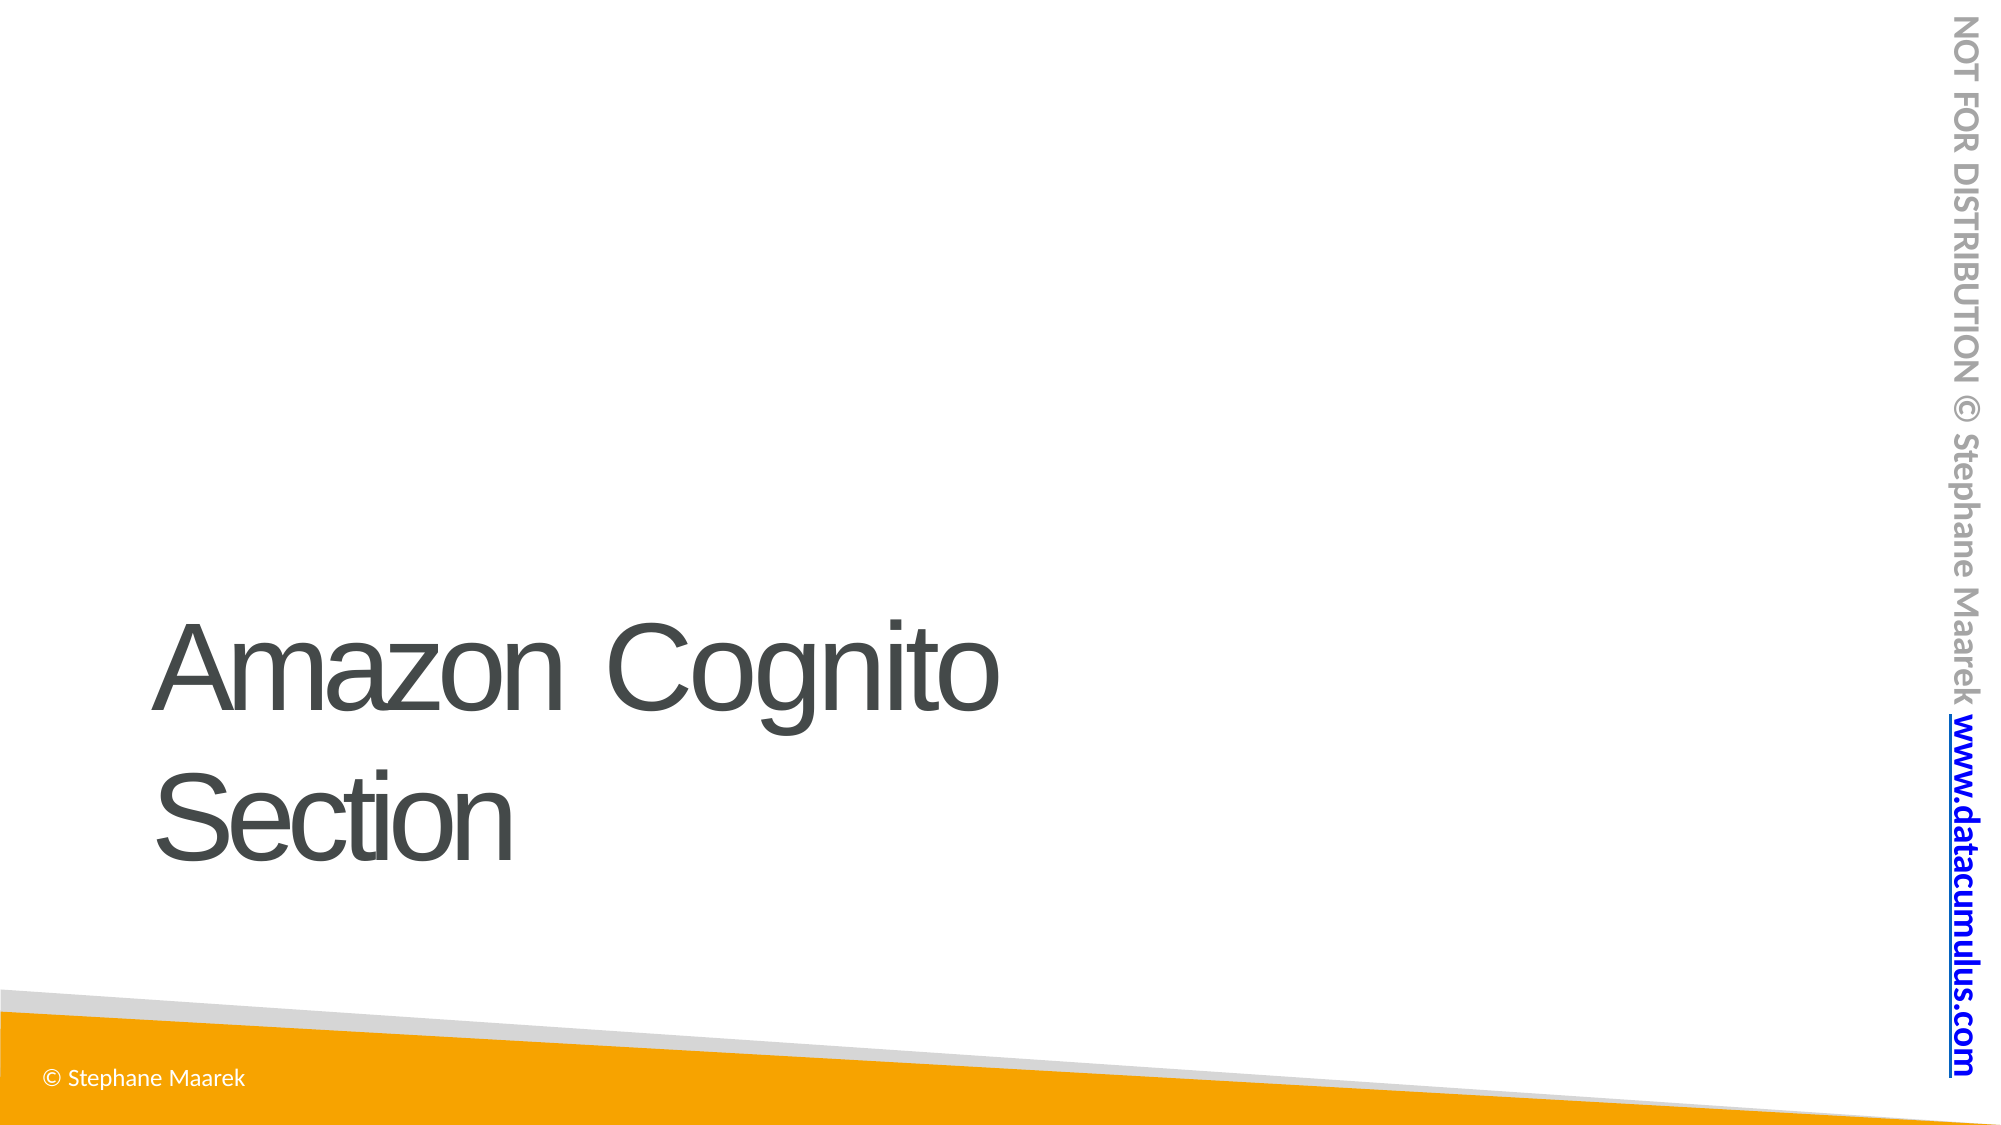

NOT FOR DISTRIBUTION © Stephane Maarek www.datacumulus.com
# Amazon Cognito Section
© Stephane Maarek